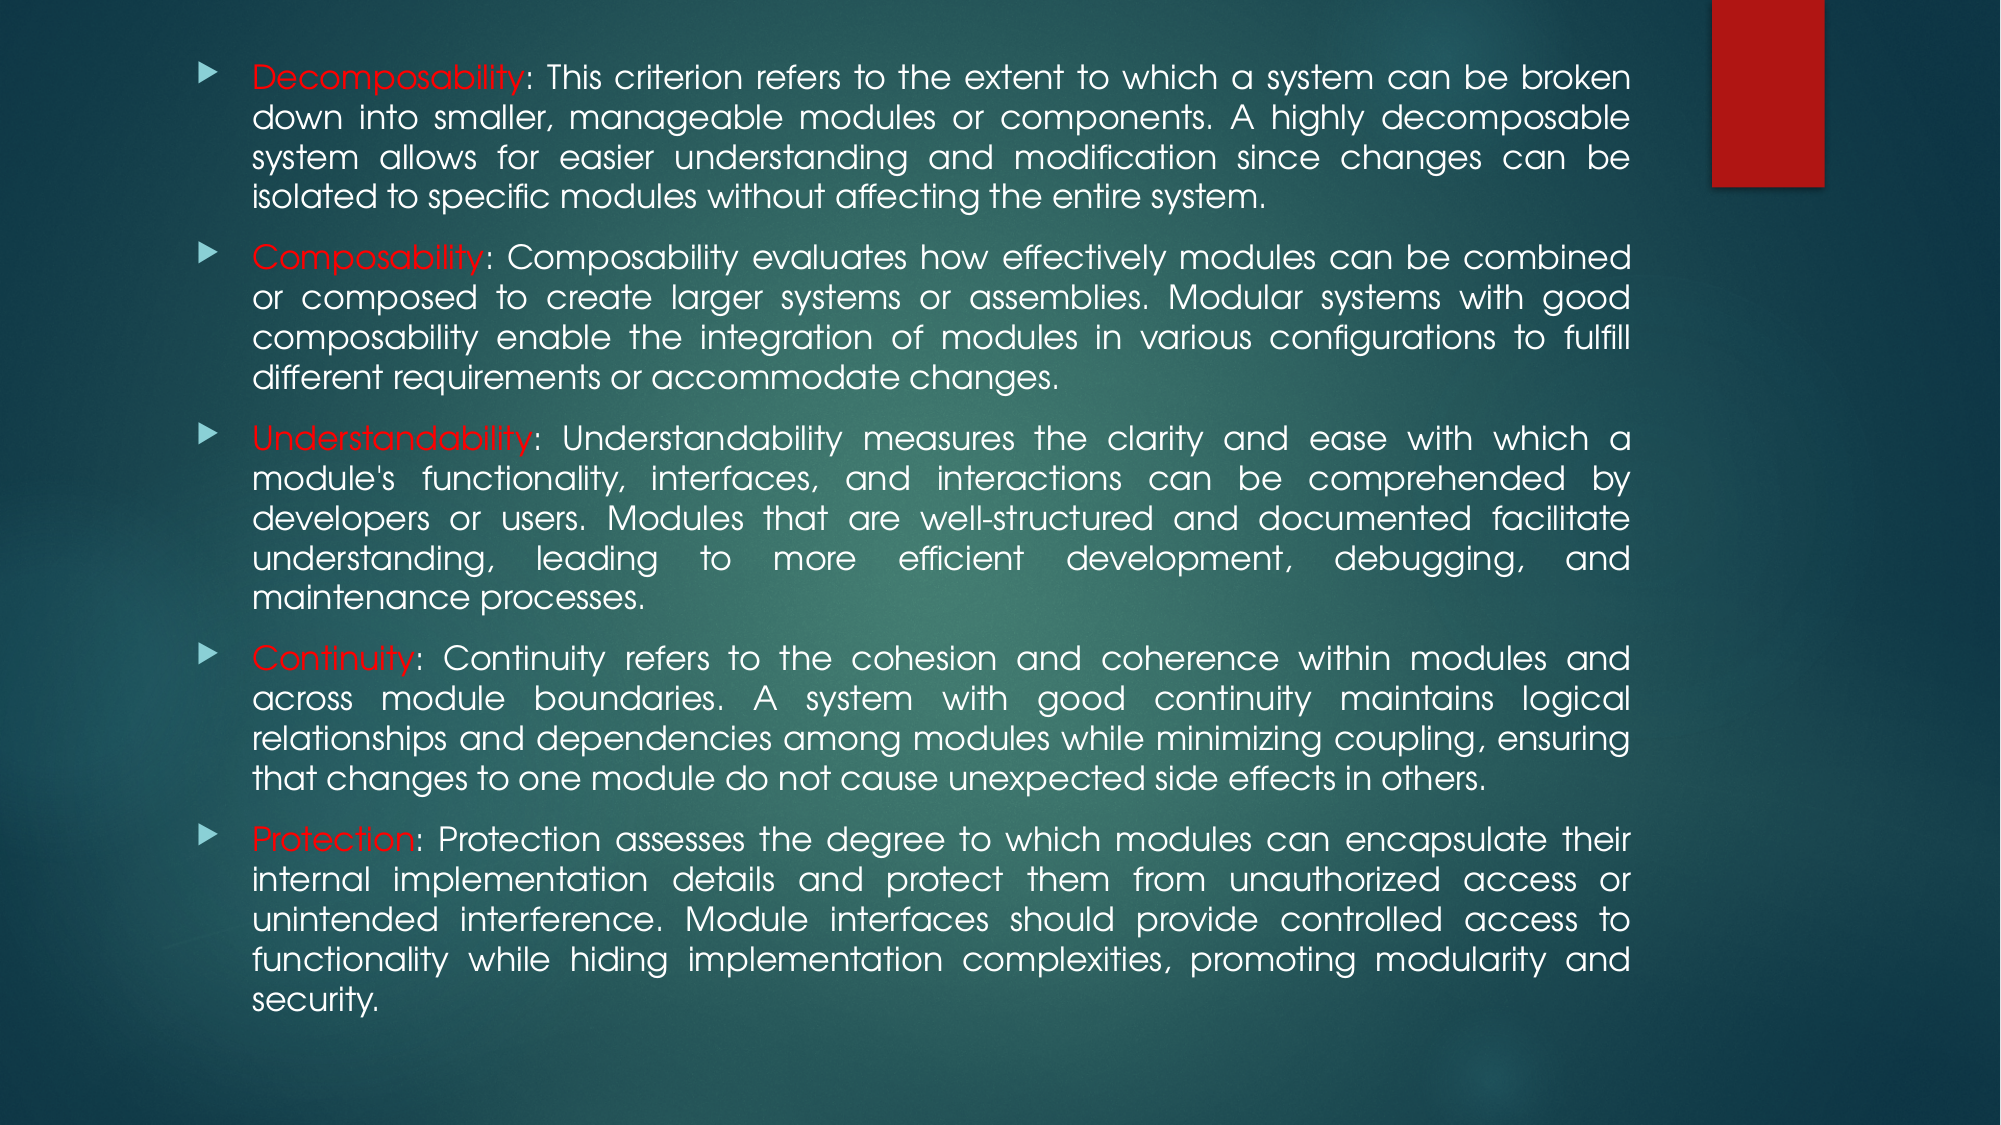

Decomposability: This criterion refers to the extent to which a system can be broken down into smaller, manageable modules or components. A highly decomposable system allows for easier understanding and modification since changes can be isolated to specific modules without affecting the entire system.
Composability: Composability evaluates how effectively modules can be combined or composed to create larger systems or assemblies. Modular systems with good composability enable the integration of modules in various configurations to fulfill different requirements or accommodate changes.
Understandability: Understandability measures the clarity and ease with which a module's functionality, interfaces, and interactions can be comprehended by developers or users. Modules that are well-structured and documented facilitate understanding, leading to more efficient development, debugging, and maintenance processes.
Continuity: Continuity refers to the cohesion and coherence within modules and across module boundaries. A system with good continuity maintains logical relationships and dependencies among modules while minimizing coupling, ensuring that changes to one module do not cause unexpected side effects in others.
Protection: Protection assesses the degree to which modules can encapsulate their internal implementation details and protect them from unauthorized access or unintended interference. Module interfaces should provide controlled access to functionality while hiding implementation complexities, promoting modularity and security.